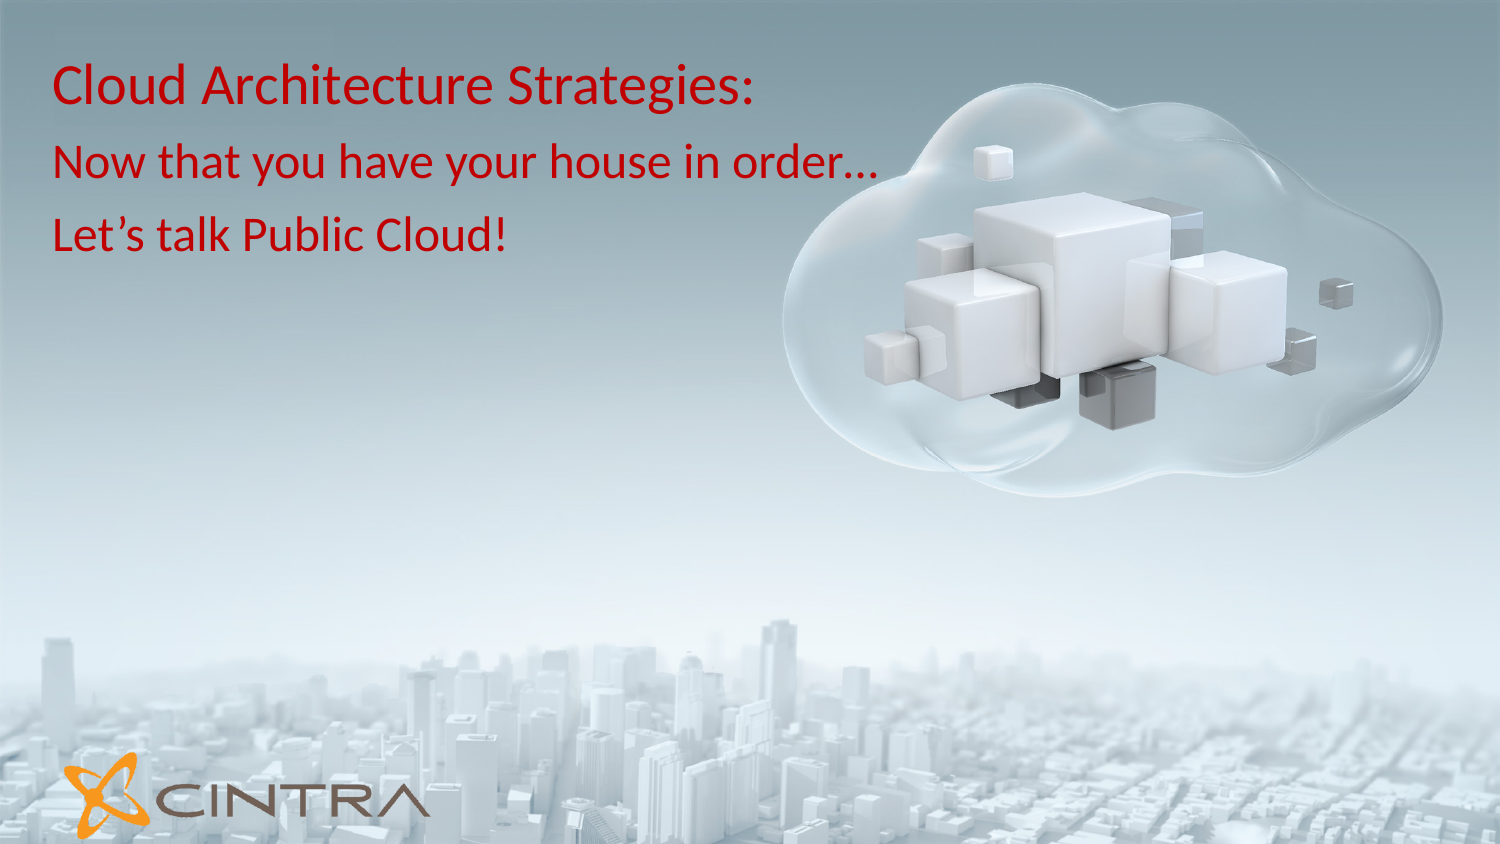

Cloud Architecture Strategies:
Now that you have your house in order…
Let’s talk Public Cloud!

23